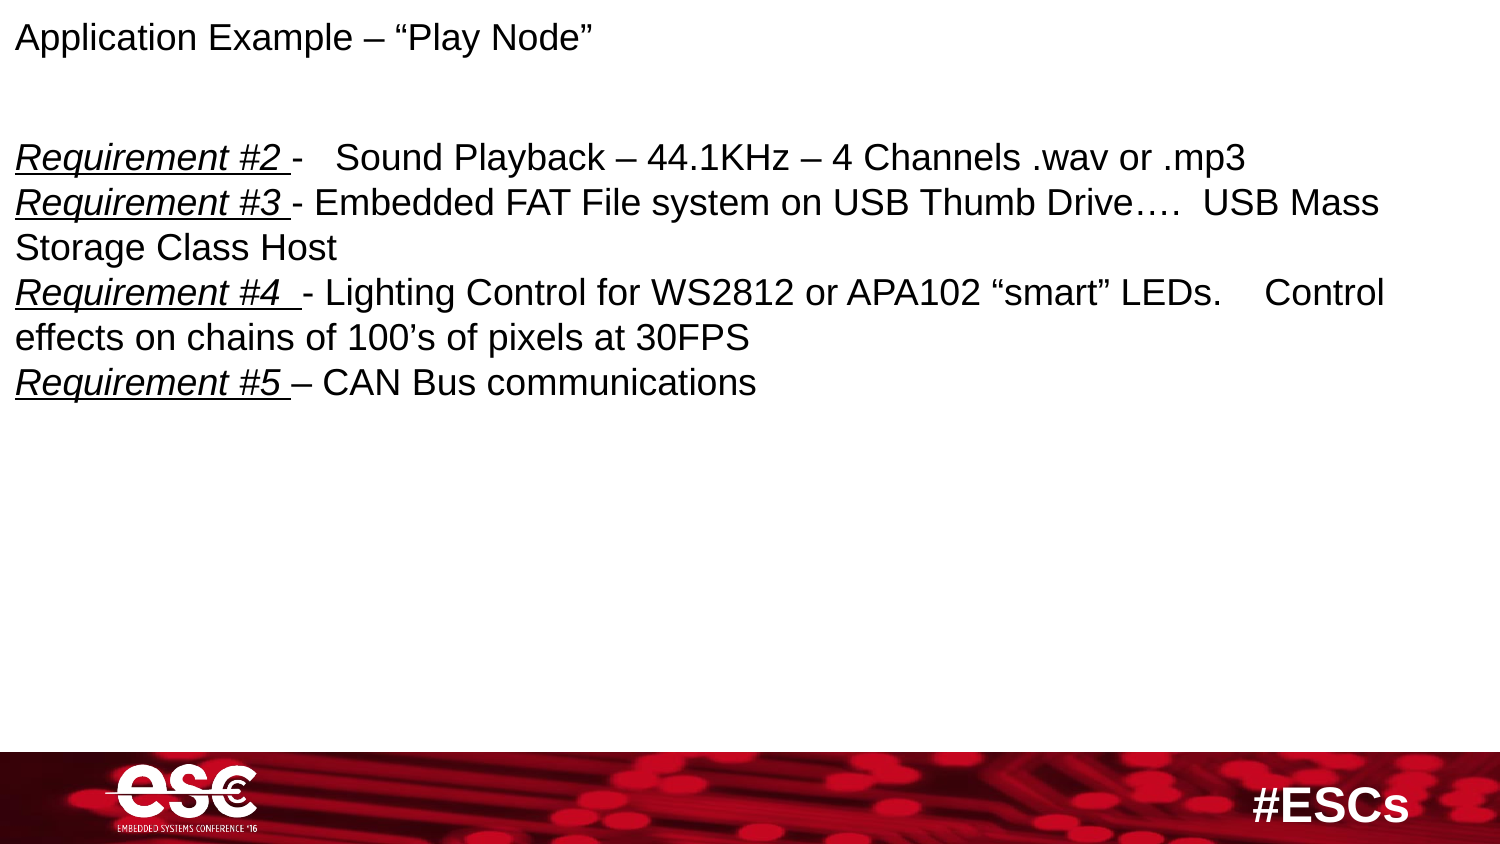

Application Example – “Play Node”
Requirement #2 -   Sound Playback – 44.1KHz – 4 Channels .wav or .mp3
Requirement #3 - Embedded FAT File system on USB Thumb Drive….  USB Mass Storage Class Host
Requirement #4  - Lighting Control for WS2812 or APA102 “smart” LEDs.    Control effects on chains of 100’s of pixels at 30FPS
Requirement #5 – CAN Bus communications